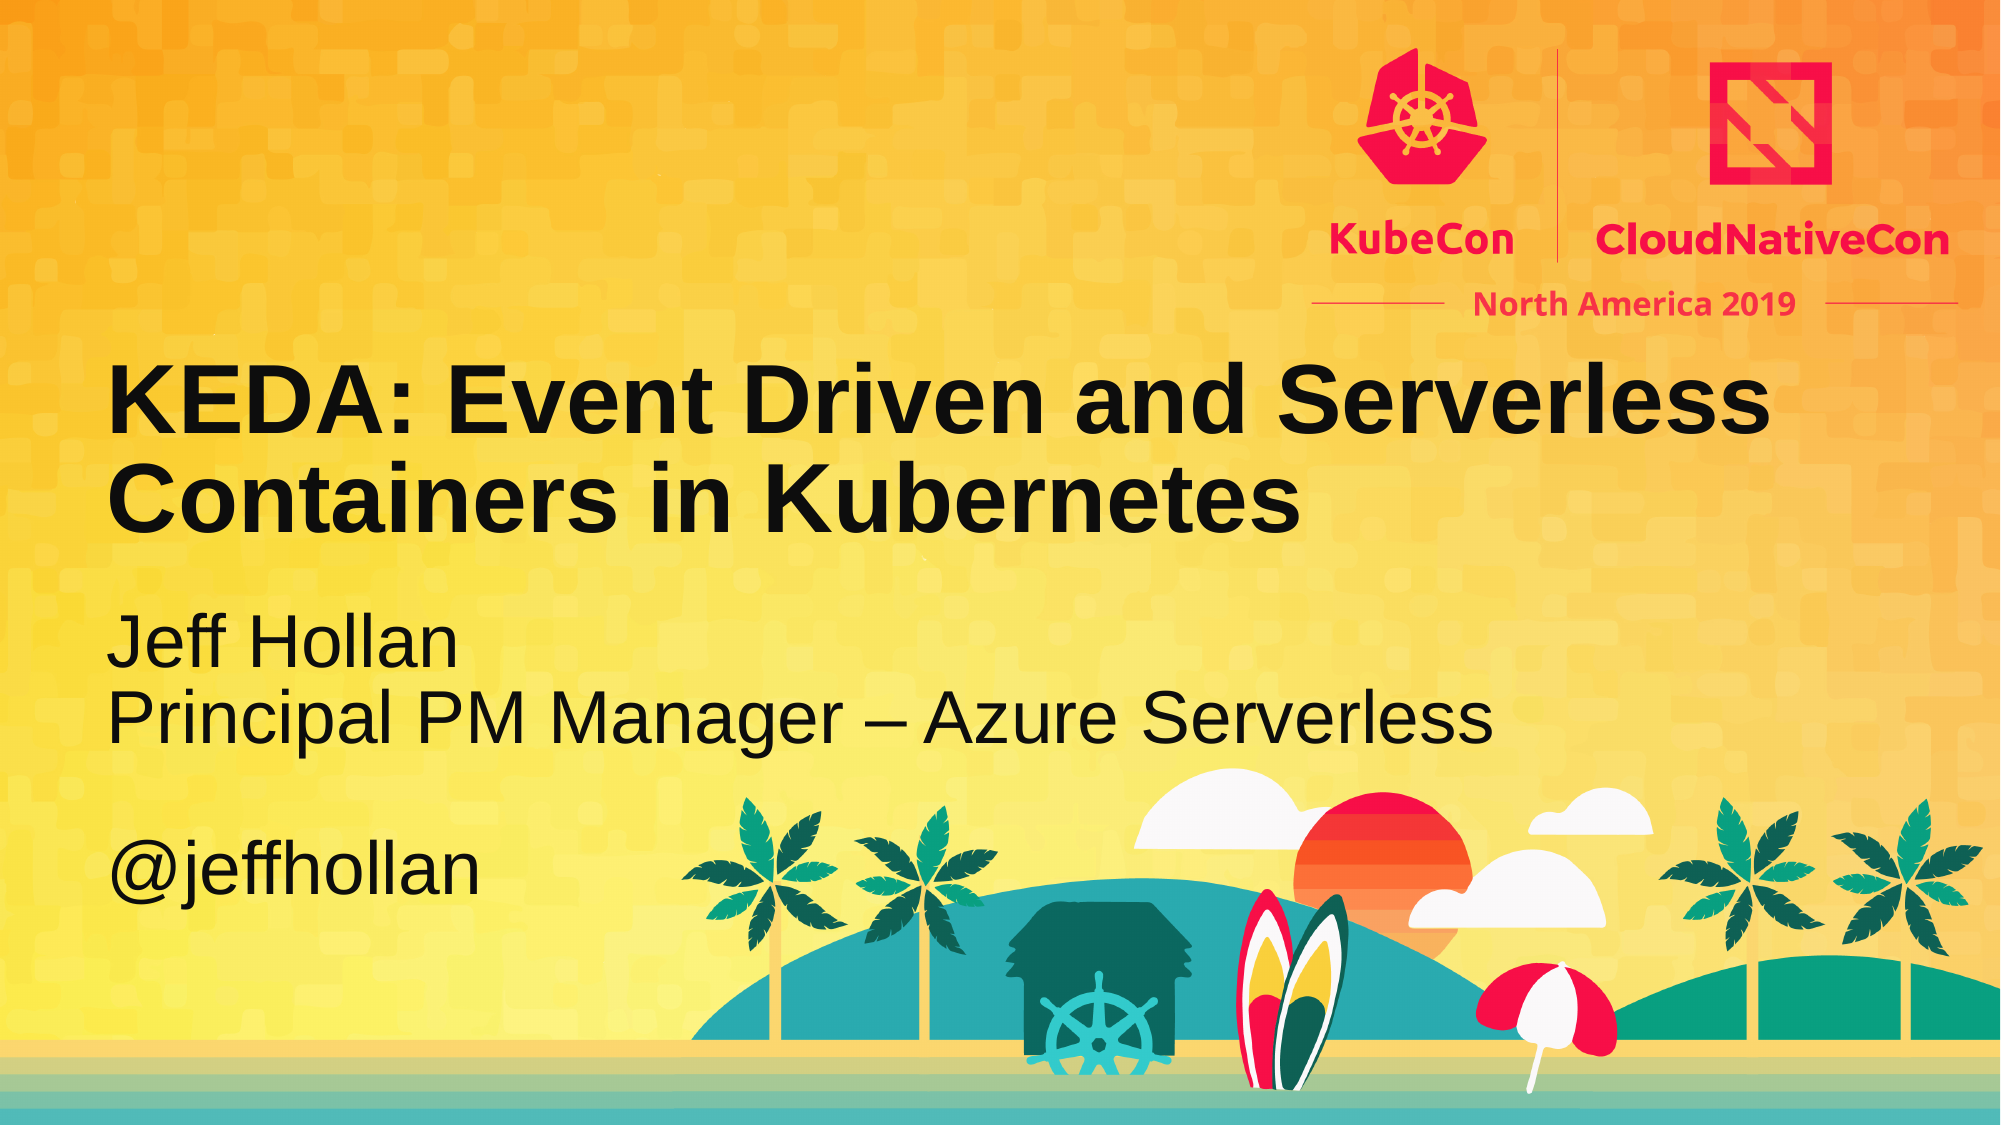

KEDA: Event Driven and Serverless Containers in Kubernetes
Jeff Hollan
Principal PM Manager – Azure Serverless

@jeffhollan